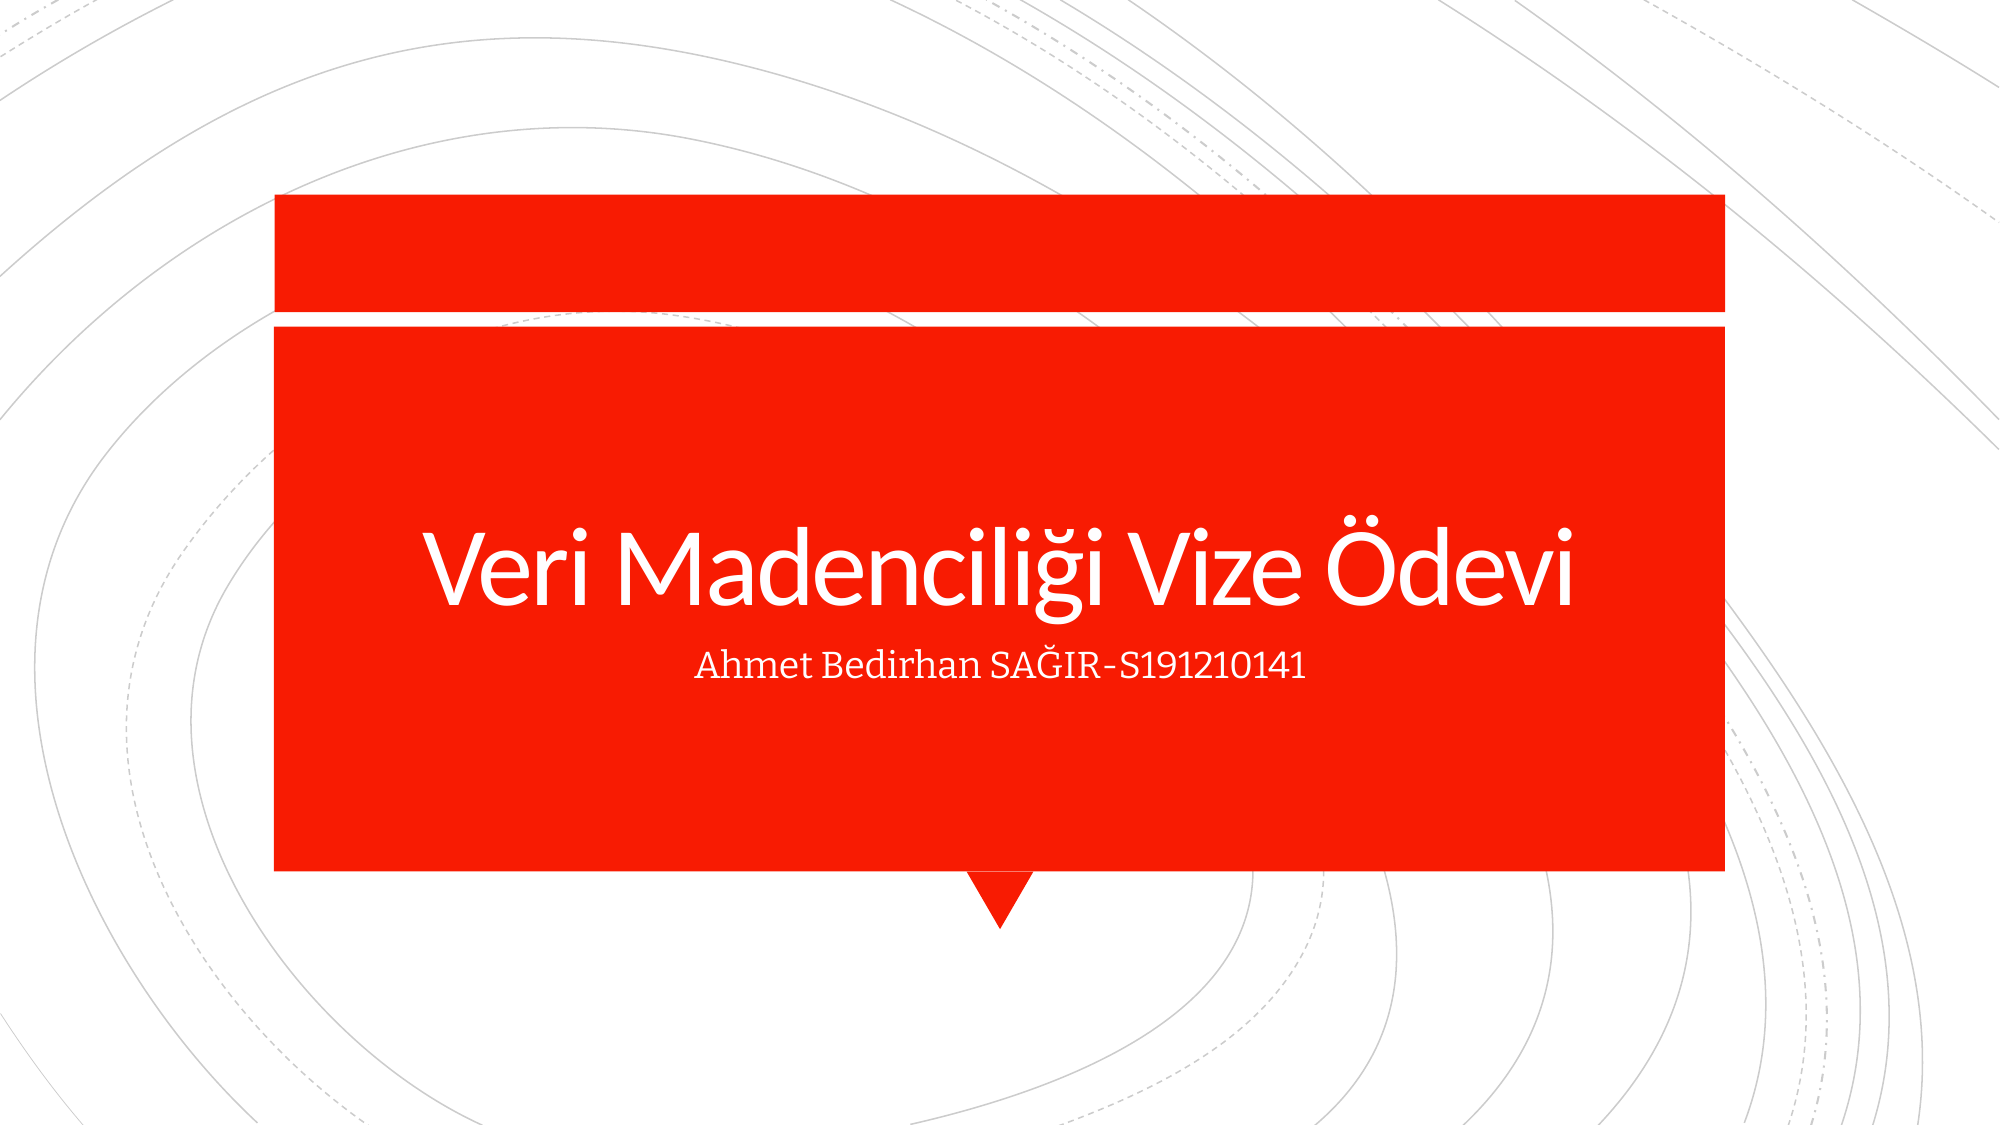

# Veri Madenciliği Vize Ödevi
Ahmet Bedirhan SAĞIR-S191210141